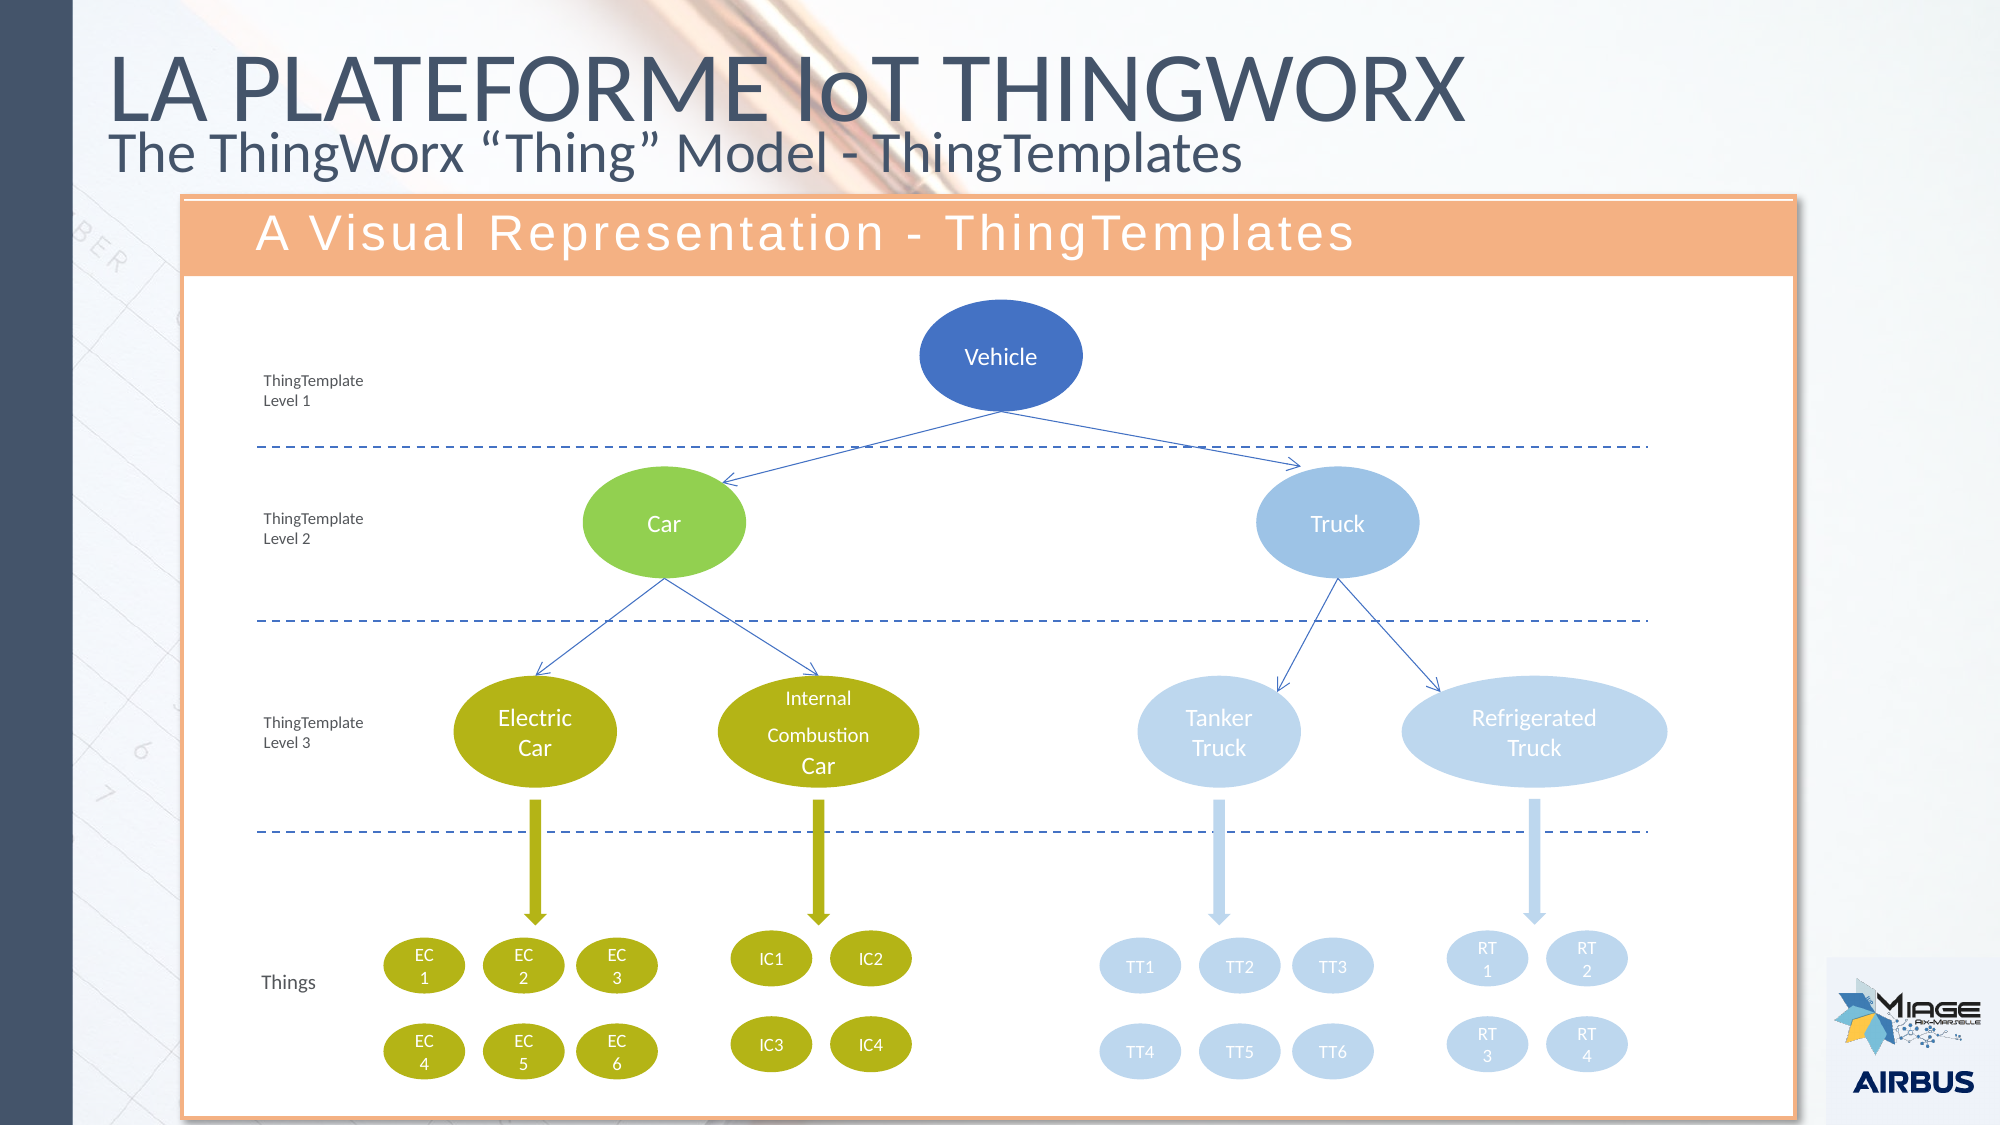

LA PLATEFORME IoT THINGWORX
The ThingWorx “Thing” Model - ThingTemplates
A Visual Representation - ThingTemplates

Vehicle
ThingTemplate
Level 1
Car
Truck
ThingTemplate
Level 2
Electric
Car
Internal Combustion Car
Tanker
Truck
Refrigerated
Truck
ThingTemplate
Level 3

IC1
IC2
RT1
RT2
EC1
EC2
EC3
TT1
TT2
TT3
Things
IC3
IC4
RT3
RT4
EC4
EC5
EC6
TT4
TT5
TT6